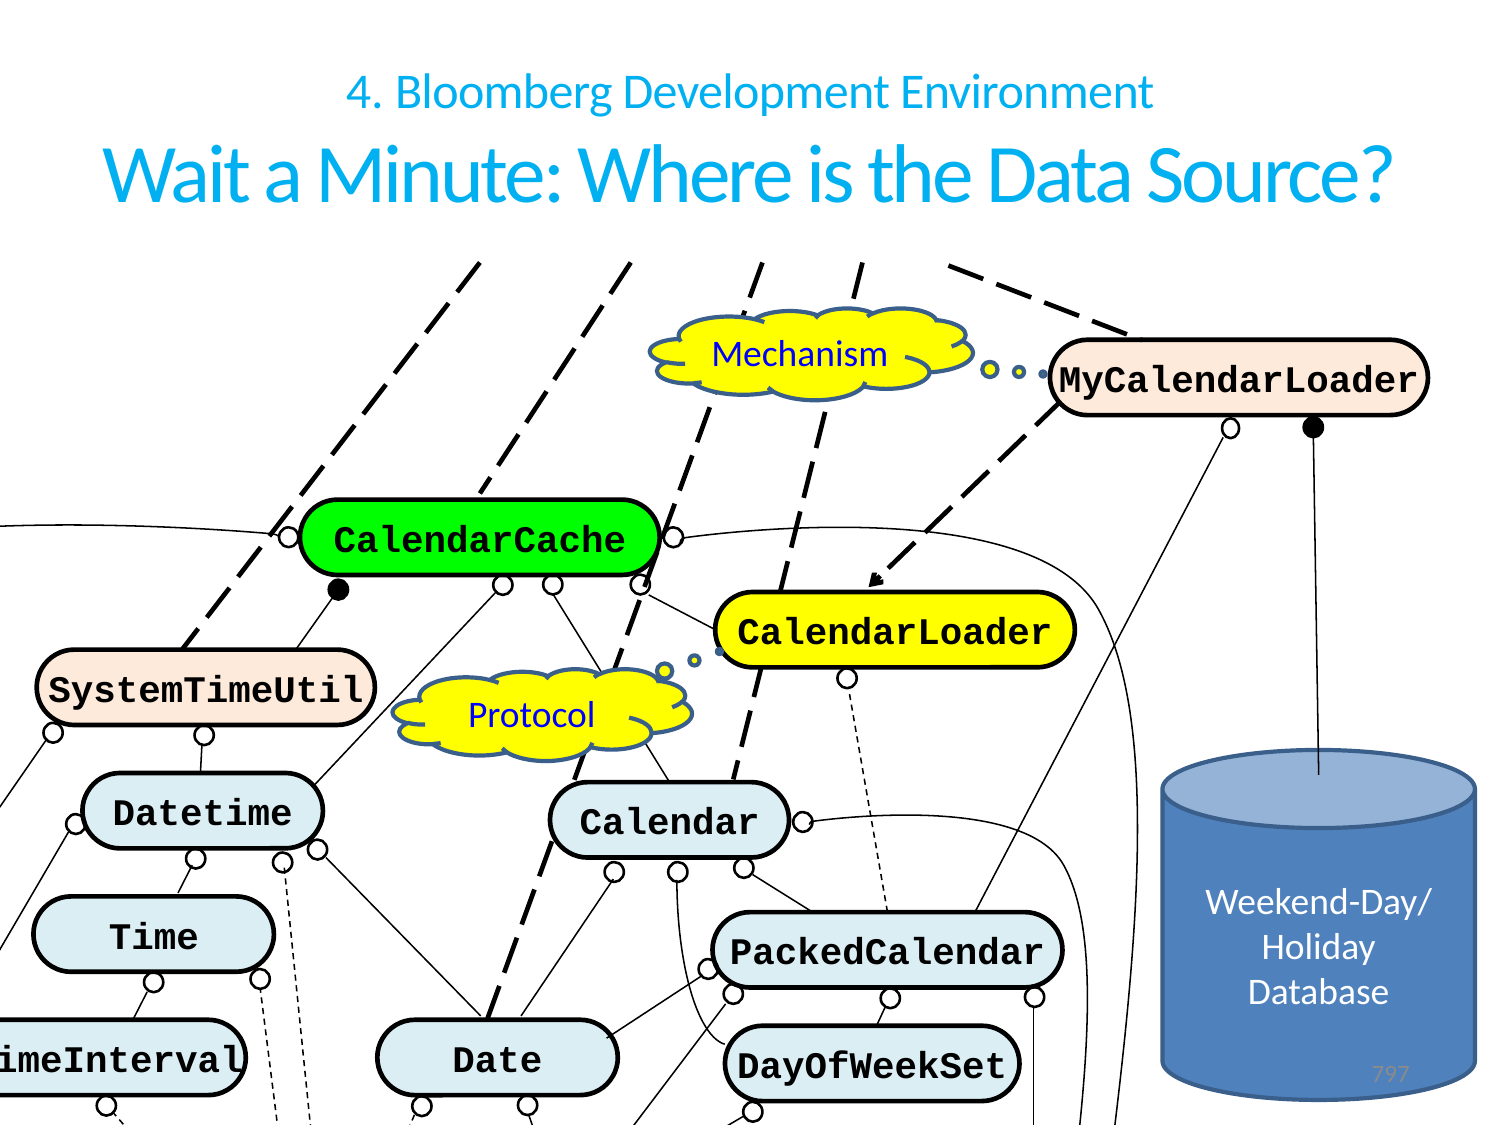

# 4. Bloomberg Development Environment Wait a Minute: Where is the Data Source?
Mechanism
MyCalendarLoader

CalendarCache

CalendarLoader
SystemTimeUtil

Protocol

Weekend-Day/Holiday
Database
Datetime
Calendar

Time
PackedCalendar

DatetimeInterval
Date
DayOfWeekSet
797

DayOfWeek
TimeInterval

Allocator
ByteStream